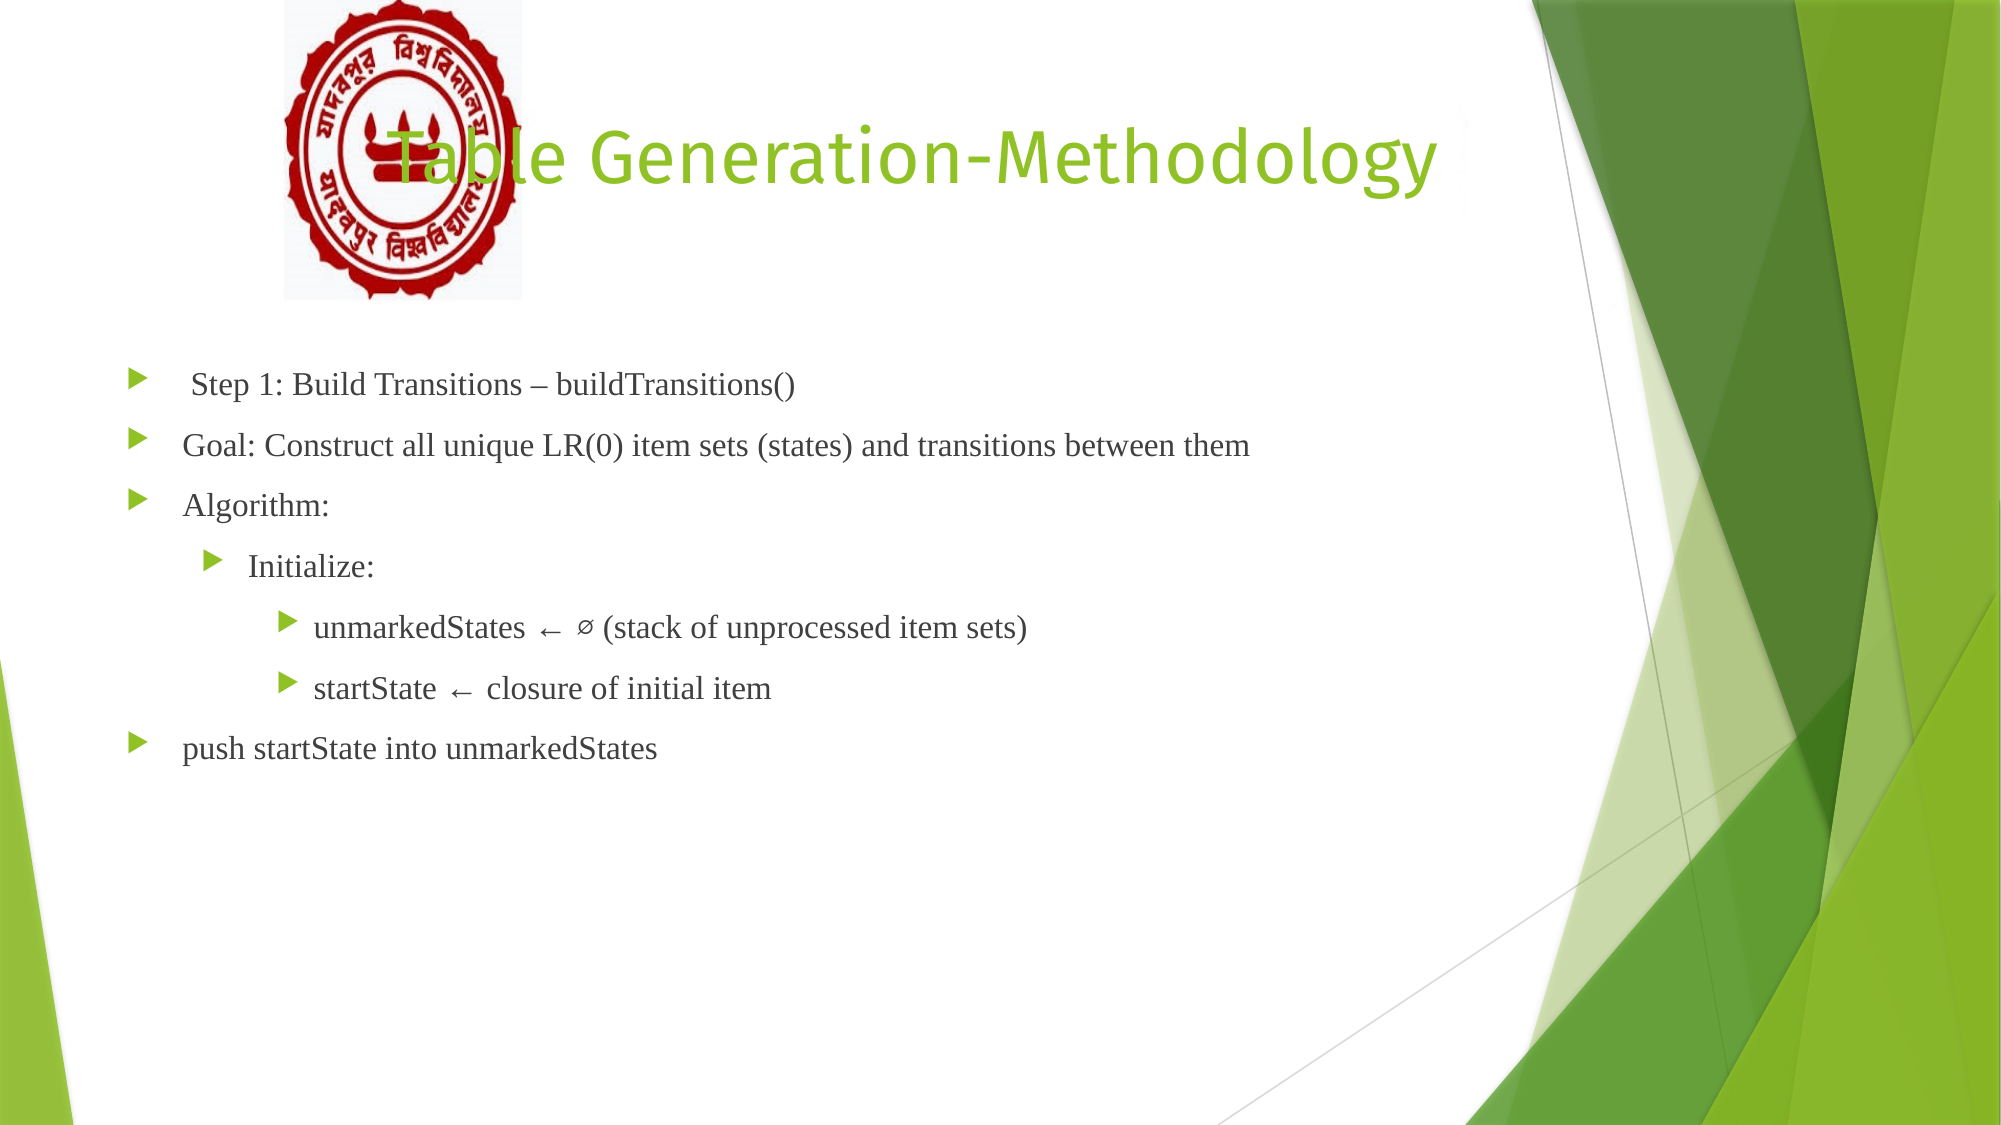

# Table Generation-Methodology
 Step 1: Build Transitions – buildTransitions()
Goal: Construct all unique LR(0) item sets (states) and transitions between them
Algorithm:
Initialize:
unmarkedStates ← ∅ (stack of unprocessed item sets)
startState ← closure of initial item
push startState into unmarkedStates